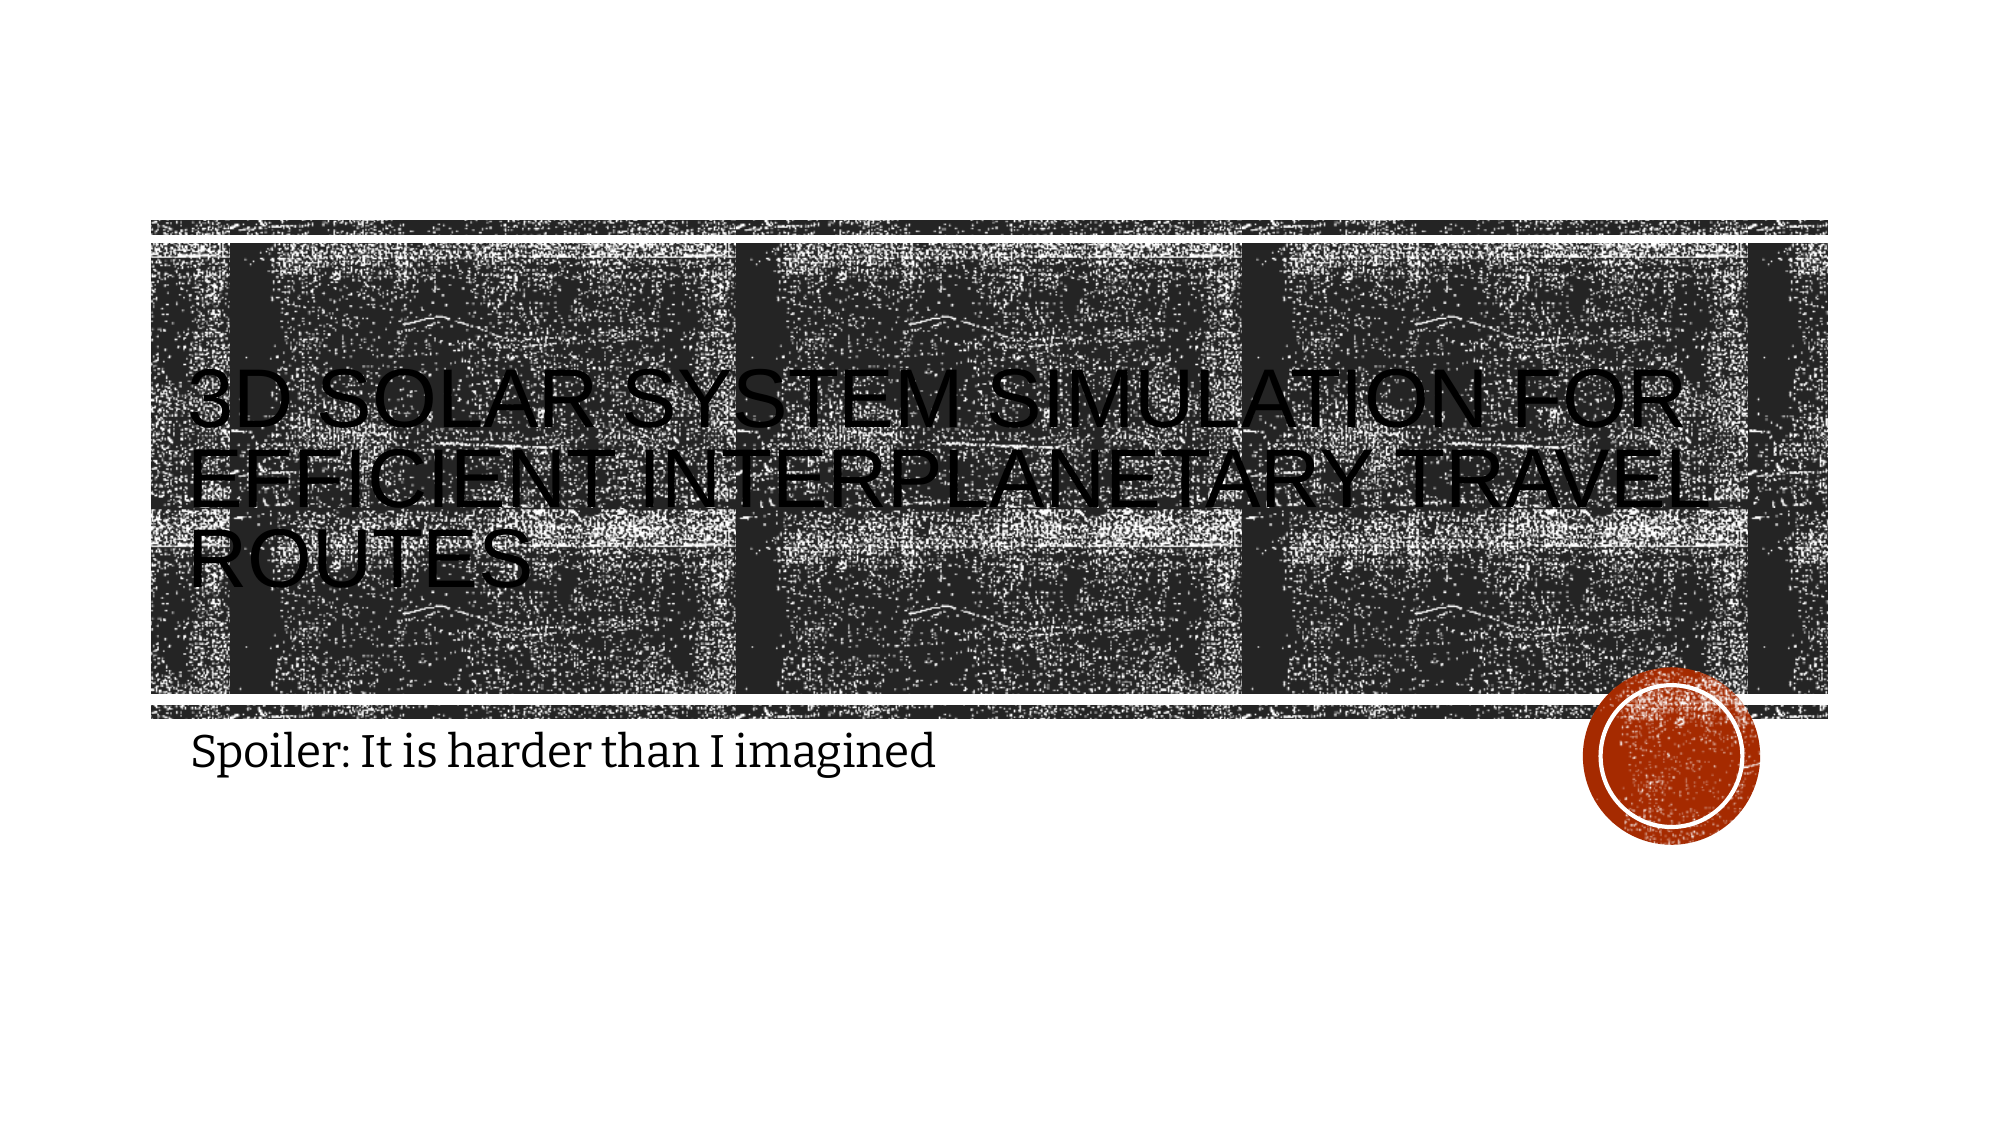

# 3D Solar System Simulation for Efficient Interplanetary Travel Routes
Spoiler: It is harder than I imagined